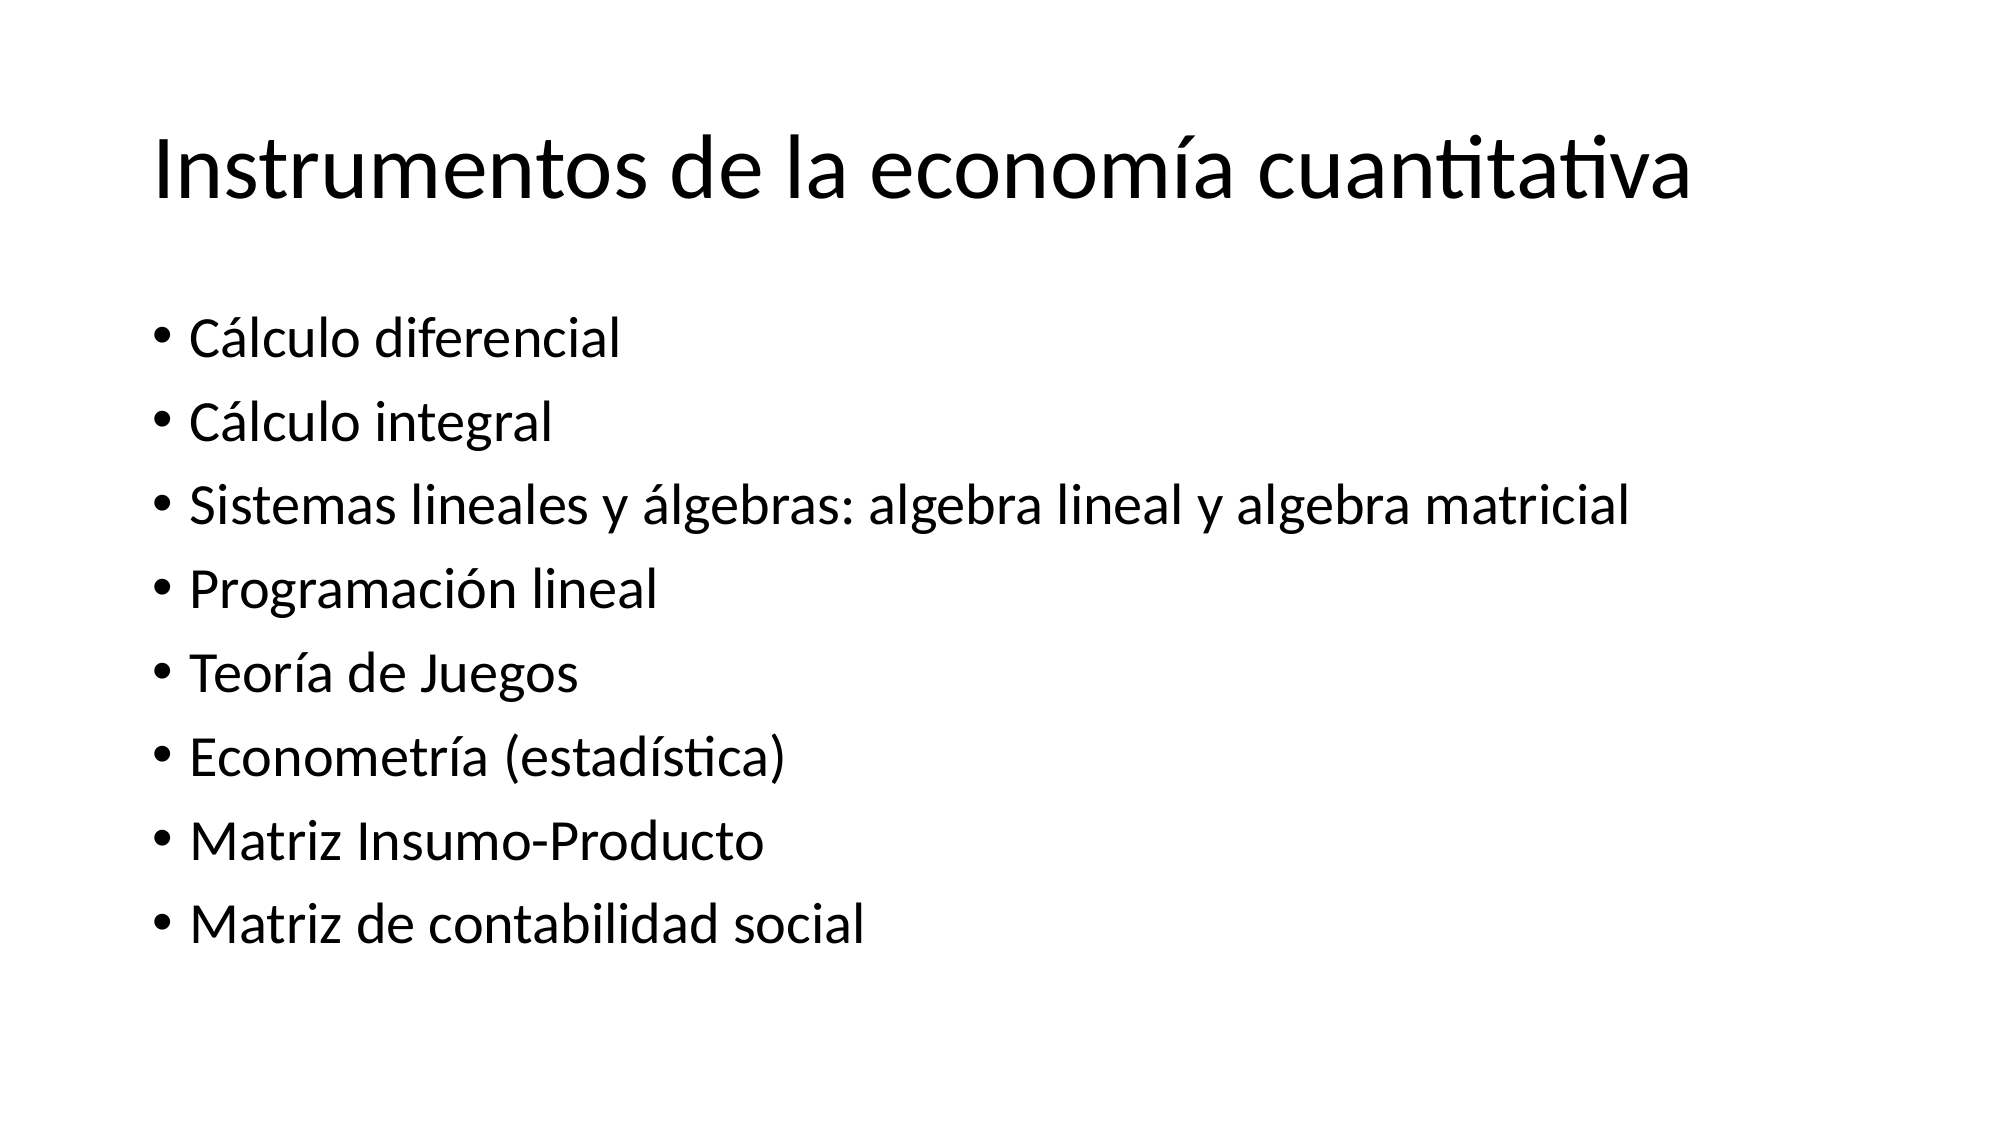

# Instrumentos de la economía cuantitativa
Cálculo diferencial
Cálculo integral
Sistemas lineales y álgebras: algebra lineal y algebra matricial
Programación lineal
Teoría de Juegos
Econometría (estadística)
Matriz Insumo-Producto
Matriz de contabilidad social